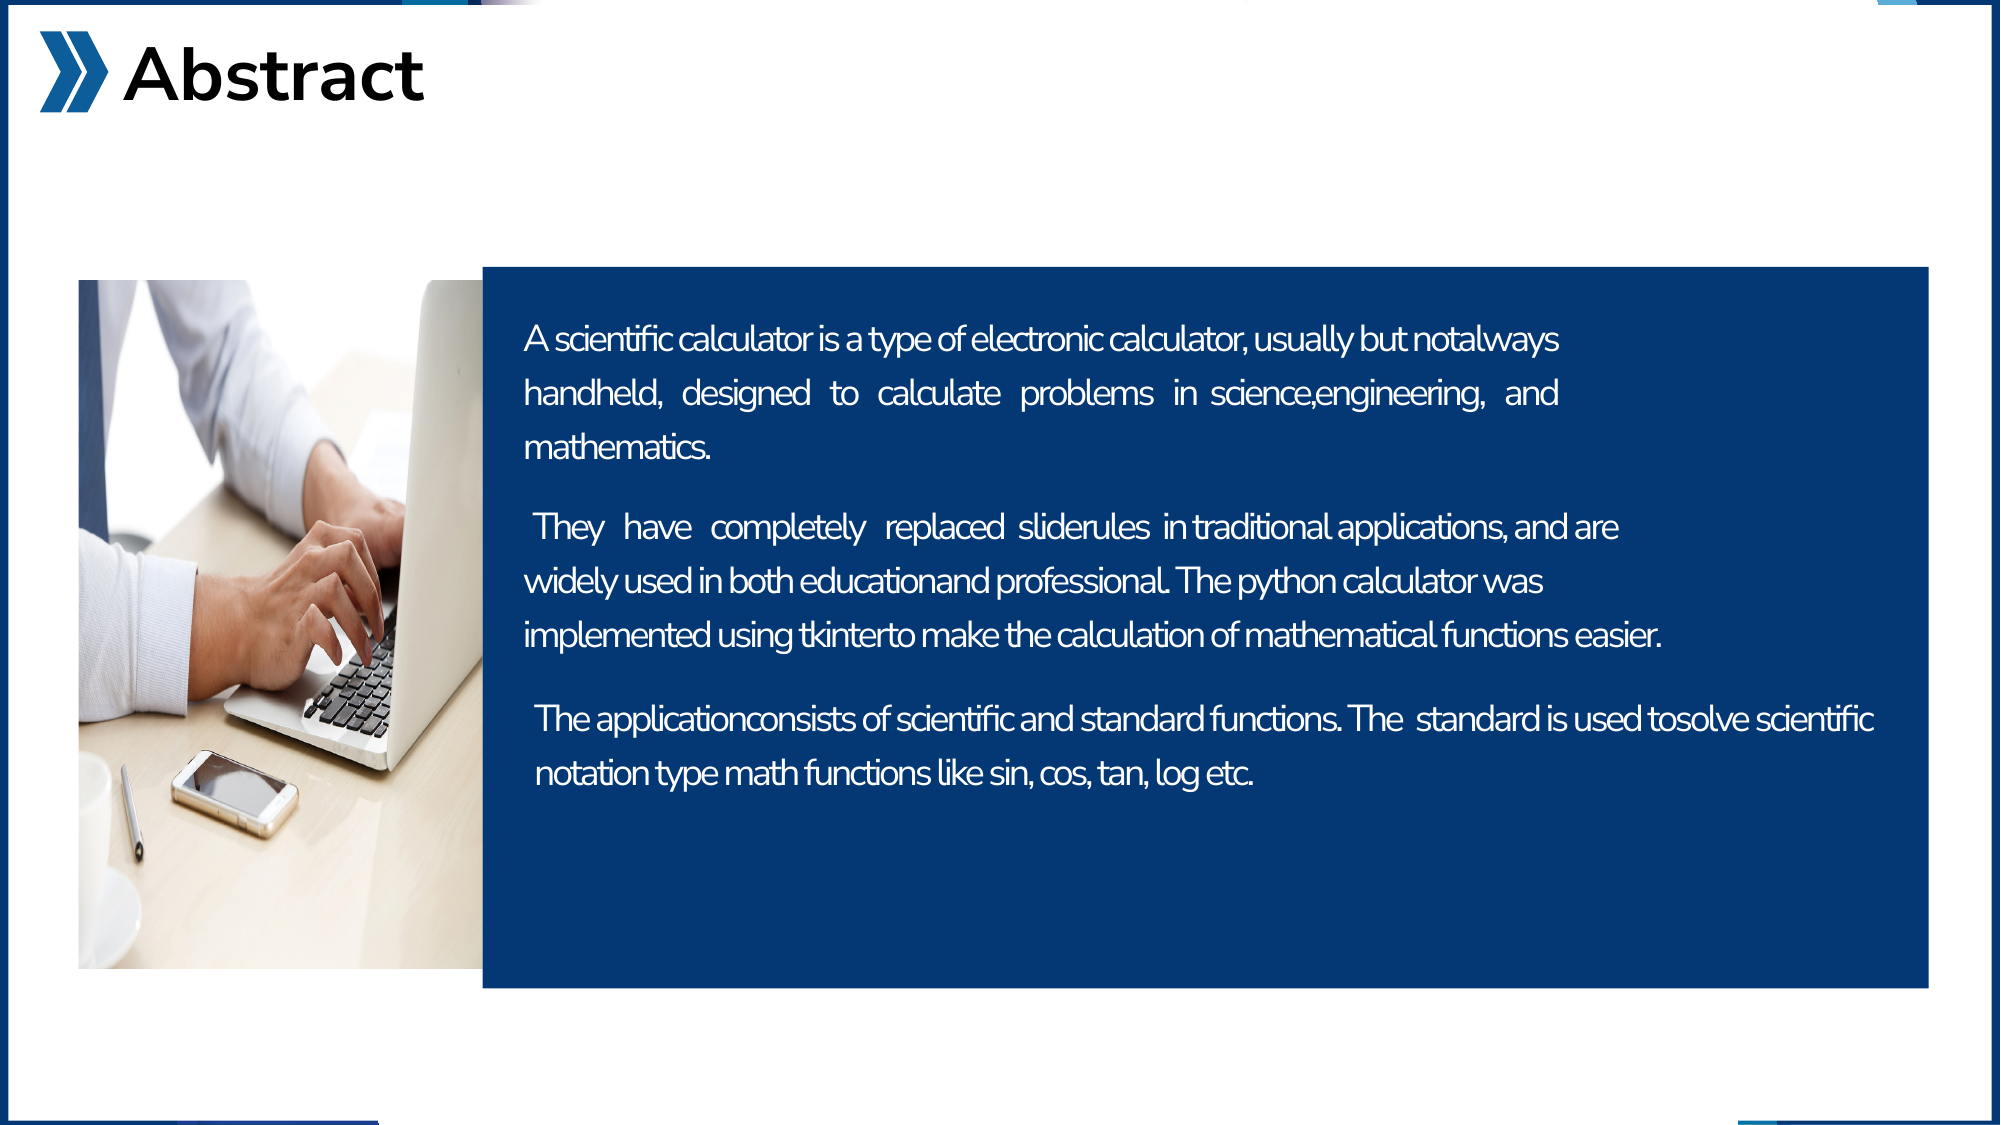

Abstract

A scientific calculator is a type of electronic calculator, usually but notalways   handheld,   designed   to   calculate   problems   in  science,engineering,   and  mathematics.
 They   have   completely   replaced  sliderules  in traditional applications, and are widely used in both educationand professional. The python calculator was implemented using tkinterto make the calculation of mathematical functions easier.
The applicationconsists of scientific and standard functions. The  standard is used tosolve scientific notation type math functions like sin, cos, tan, log etc.